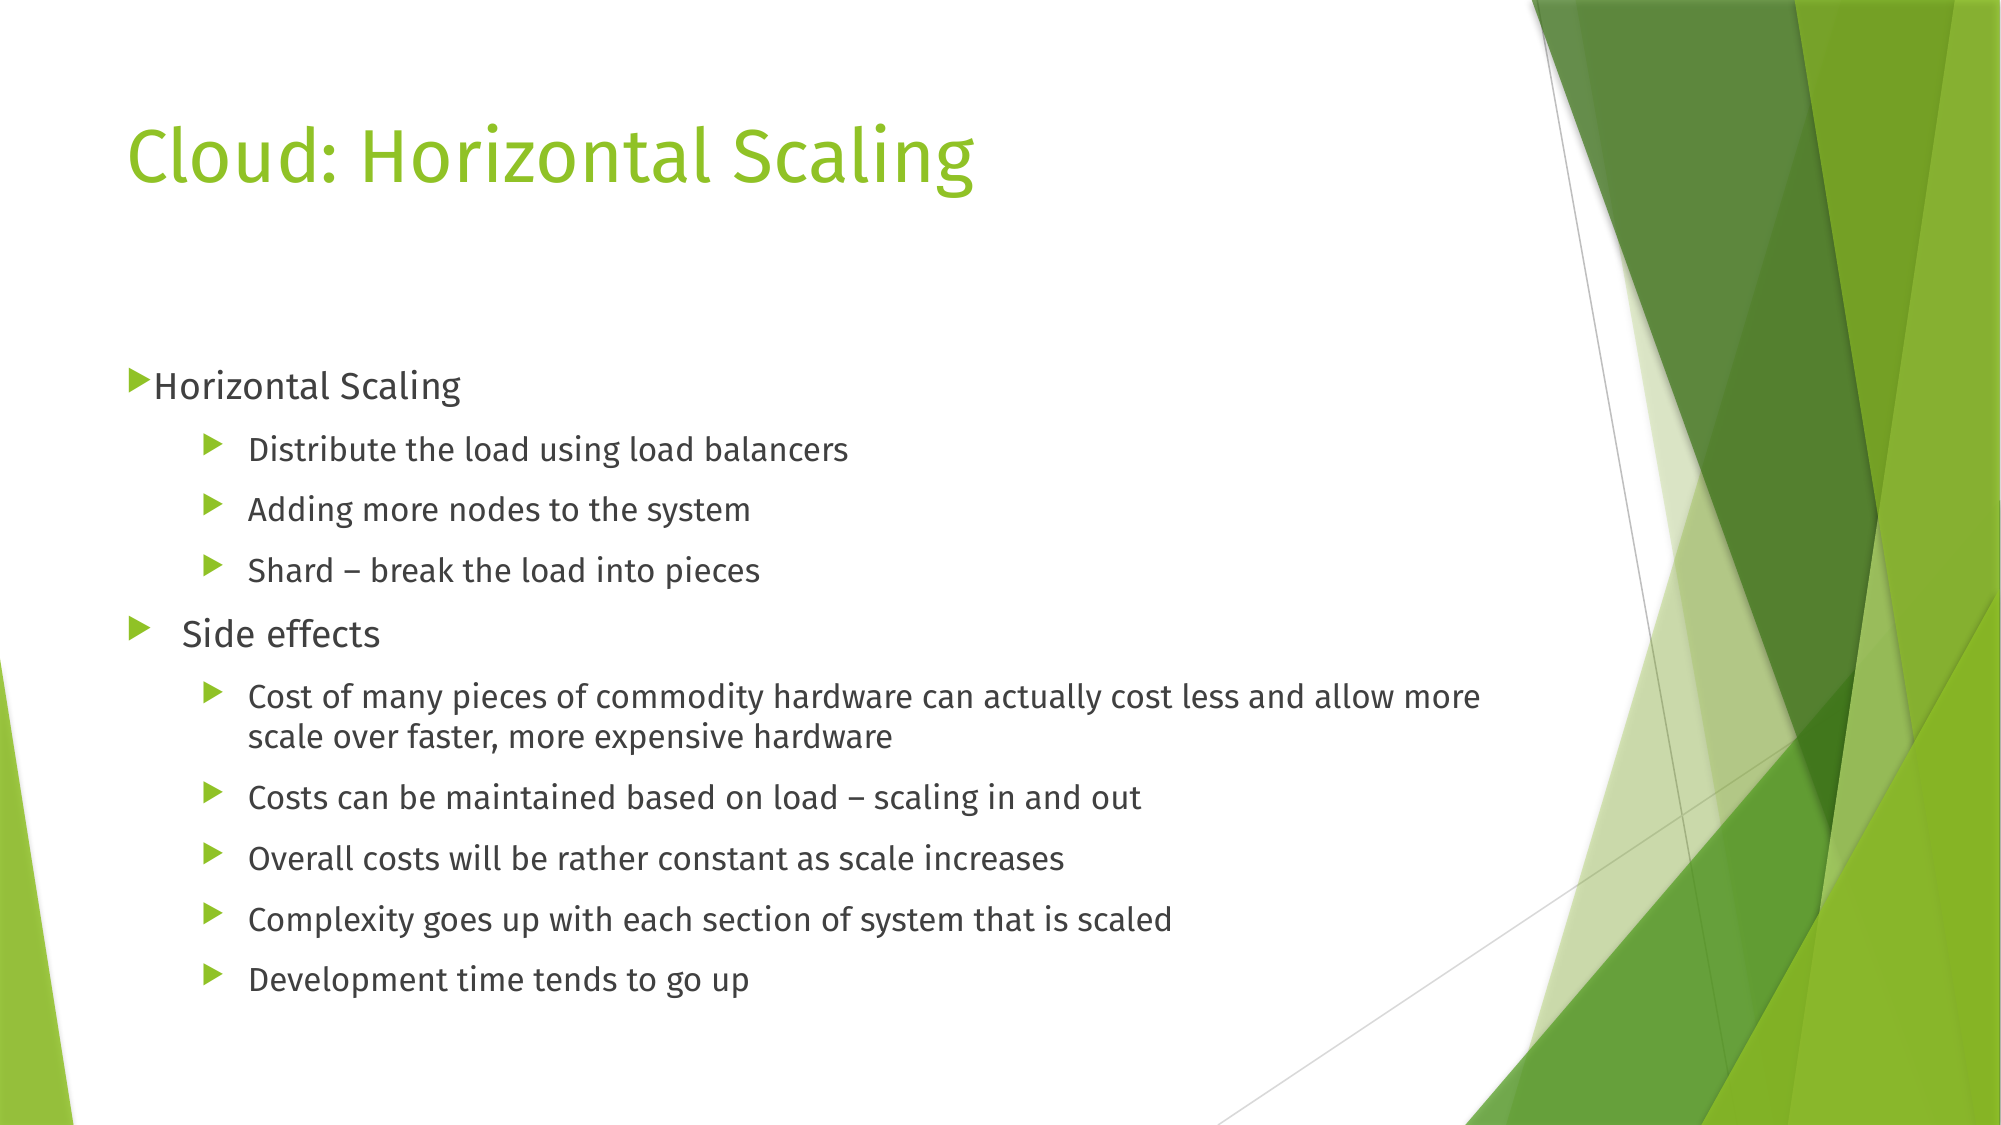

# Cloud: Horizontal Scaling
Horizontal Scaling
Distribute the load using load balancers
Adding more nodes to the system
Shard – break the load into pieces
Side effects
Cost of many pieces of commodity hardware can actually cost less and allow more scale over faster, more expensive hardware
Costs can be maintained based on load – scaling in and out
Overall costs will be rather constant as scale increases
Complexity goes up with each section of system that is scaled
Development time tends to go up